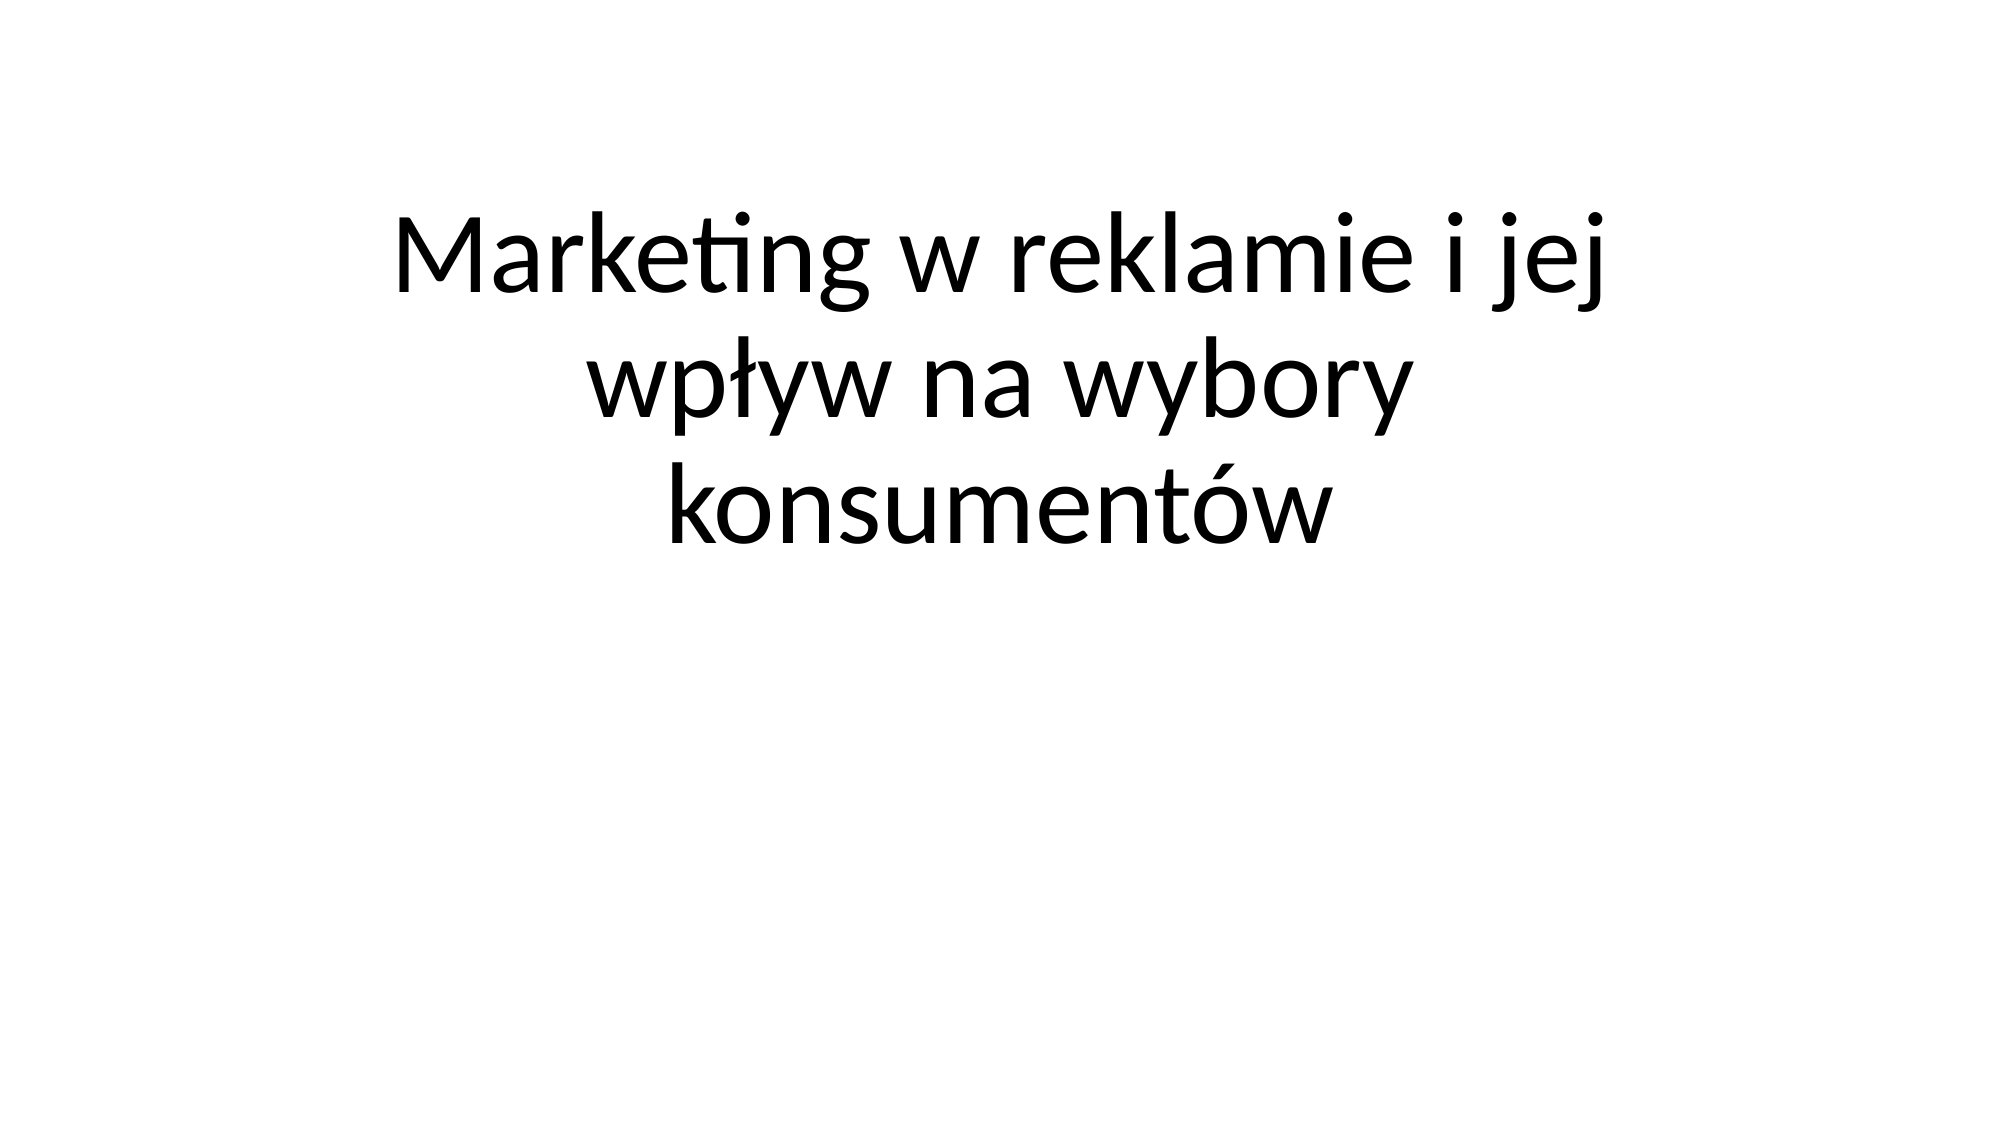

# Marketing w reklamie i jej wpływ na wybory konsumentów